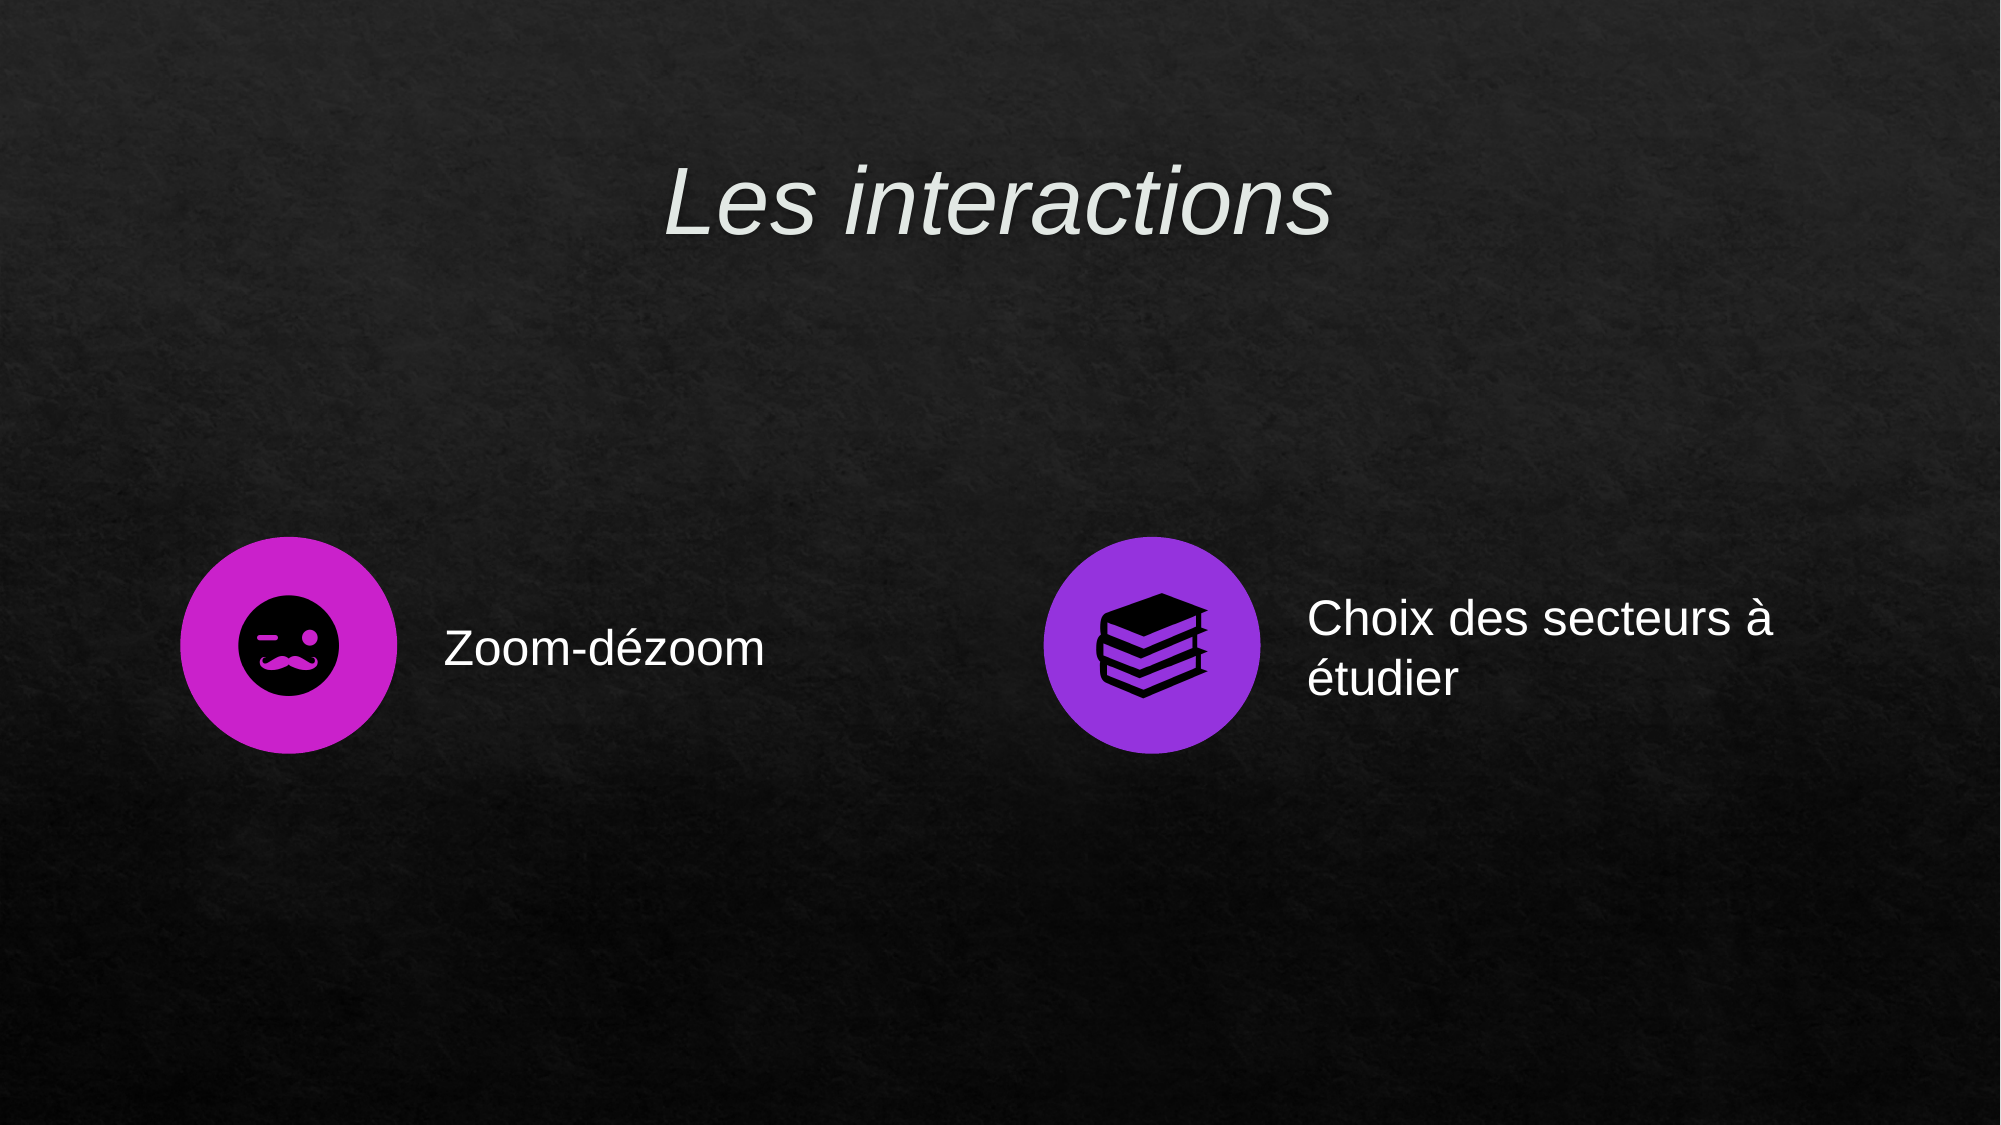

# Les interactions
Zoom-dézoom
Choix des secteurs à étudier